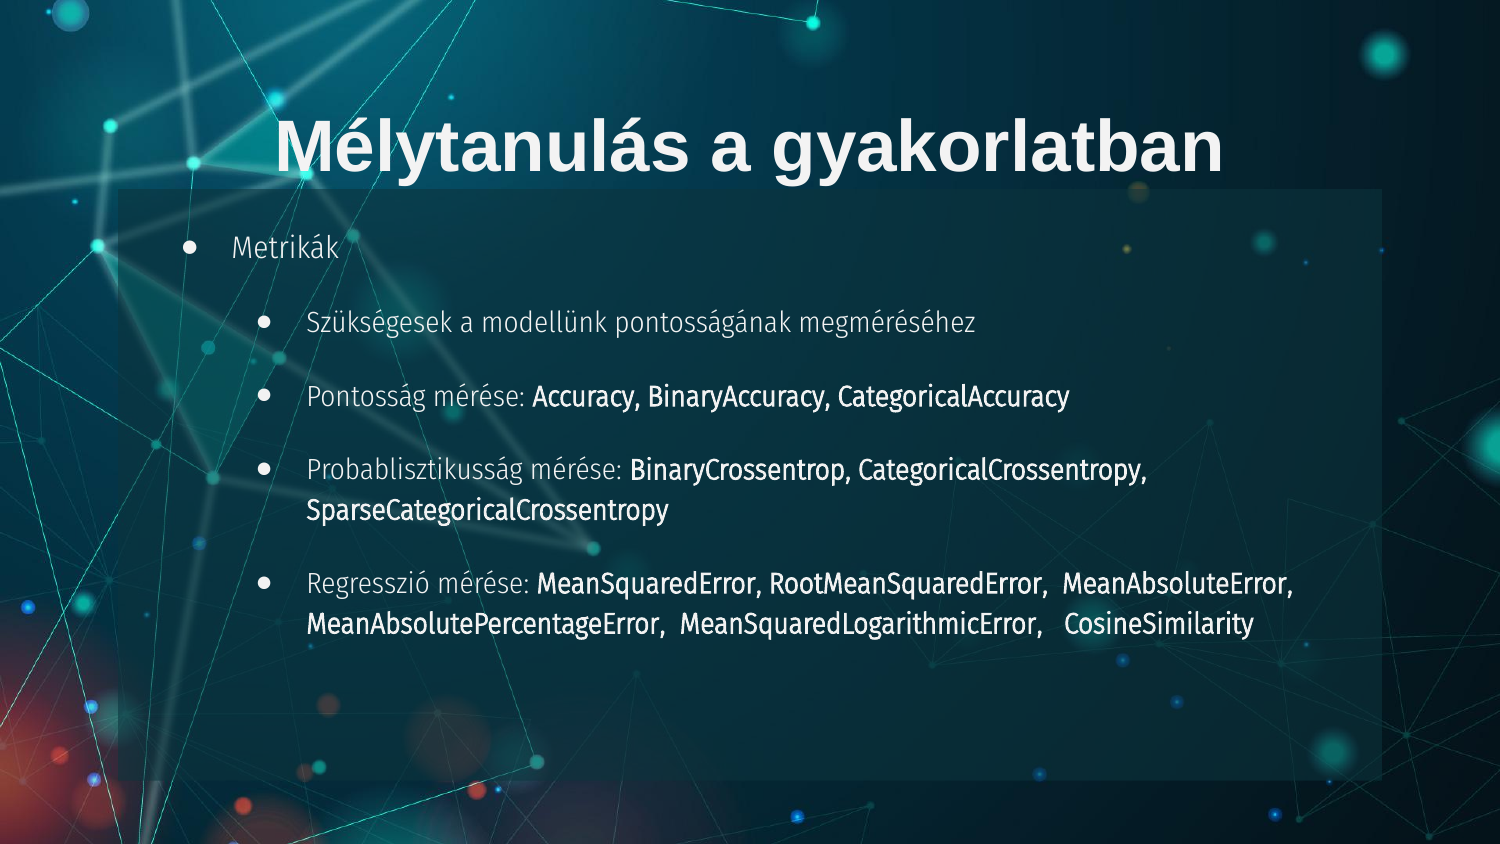

# Mélytanulás a gyakorlatban
Metrikák
Szükségesek a modellünk pontosságának megméréséhez
Pontosság mérése: Accuracy, BinaryAccuracy, CategoricalAccuracy
Probablisztikusság mérése: BinaryCrossentrop, CategoricalCrossentropy, SparseCategoricalCrossentropy
Regresszió mérése: MeanSquaredError, RootMeanSquaredError,  MeanAbsoluteError,    MeanAbsolutePercentageError,  MeanSquaredLogarithmicError,   CosineSimilarity